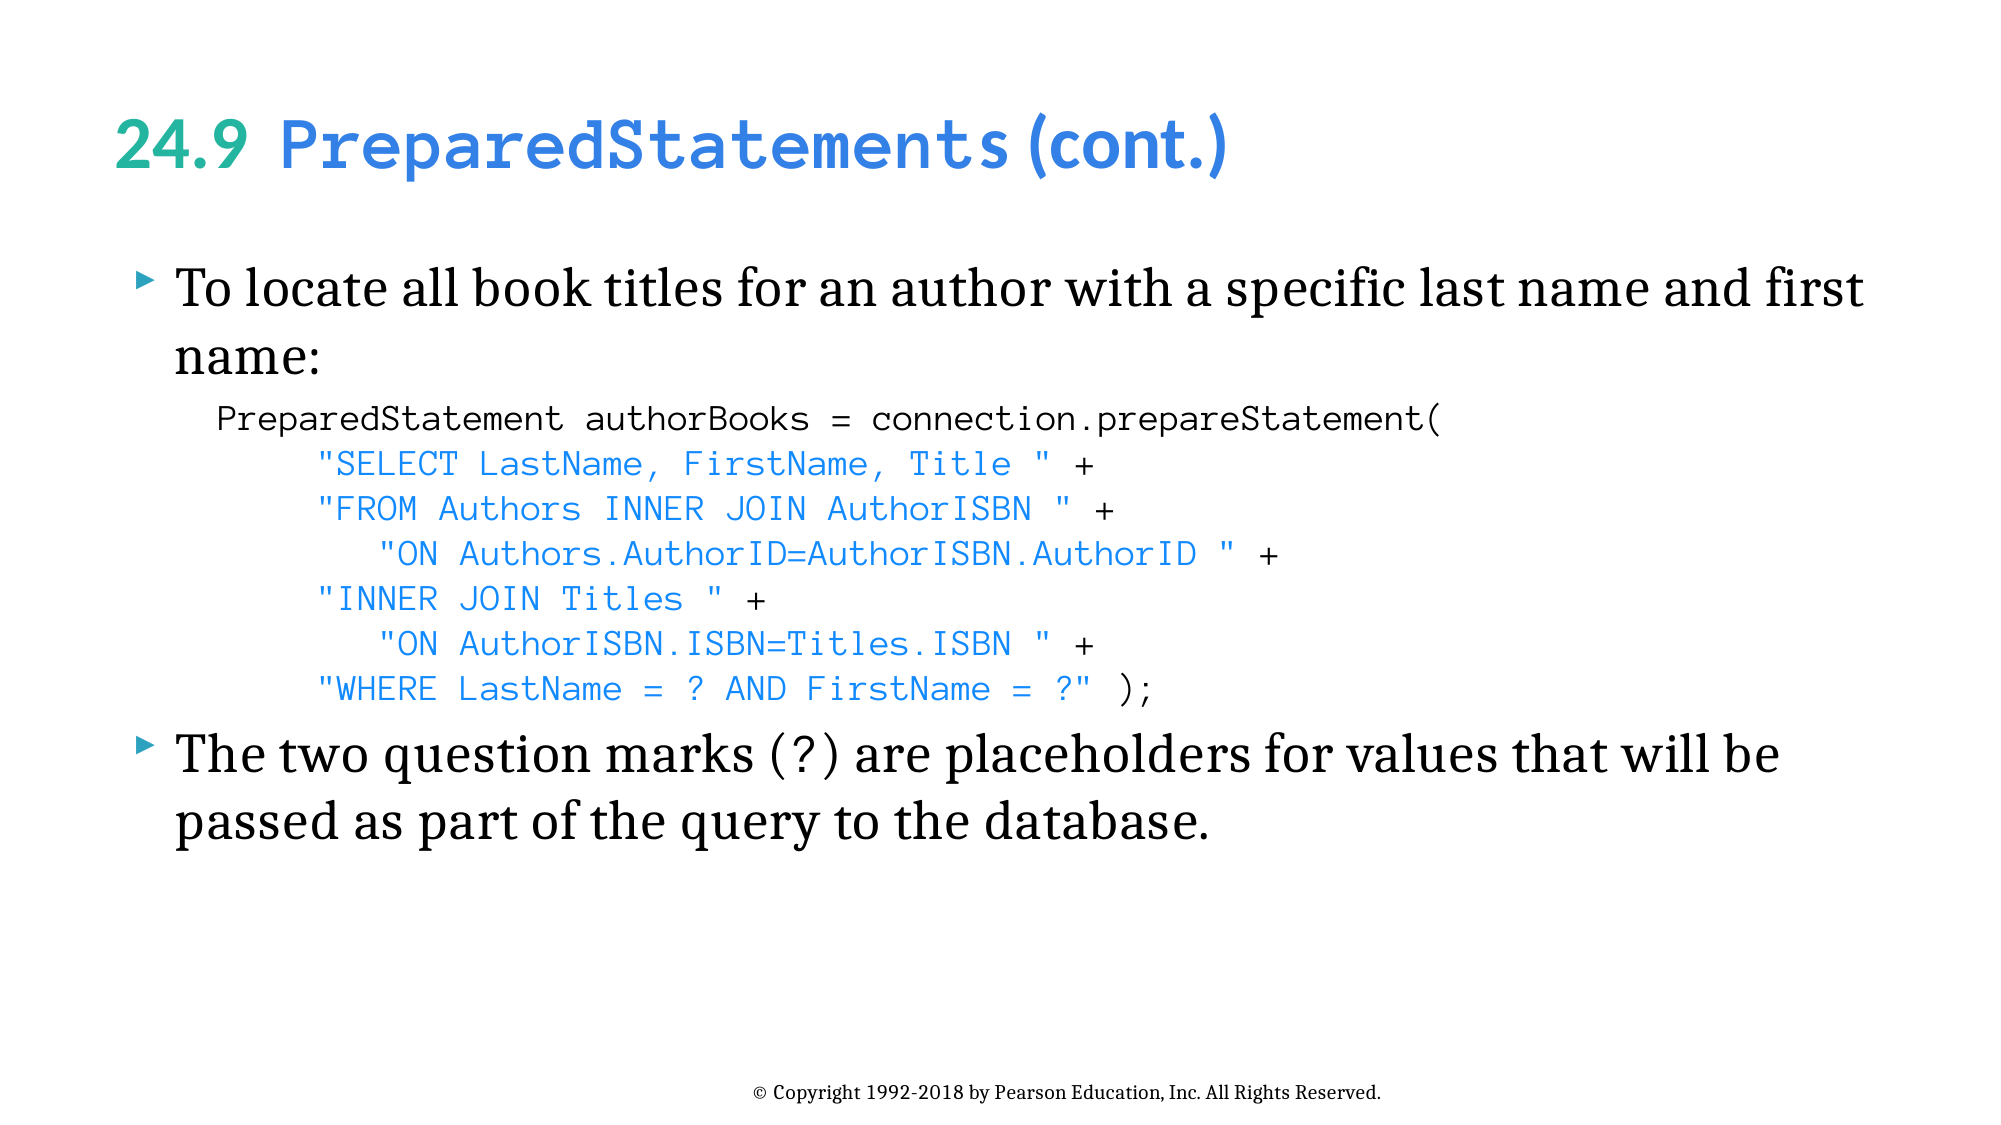

# 24.9  PreparedStatements (cont.)
To locate all book titles for an author with a specific last name and first name:
PreparedStatement authorBooks = connection.prepareStatement(
   "SELECT LastName, FirstName, Title " +
   "FROM Authors INNER JOIN AuthorISBN " +
      "ON Authors.AuthorID=AuthorISBN.AuthorID " +
   "INNER JOIN Titles " +
      "ON AuthorISBN.ISBN=Titles.ISBN " +
   "WHERE LastName = ? AND FirstName = ?" );
The two question marks (?) are placeholders for values that will be passed as part of the query to the database.
© Copyright 1992-2018 by Pearson Education, Inc. All Rights Reserved.